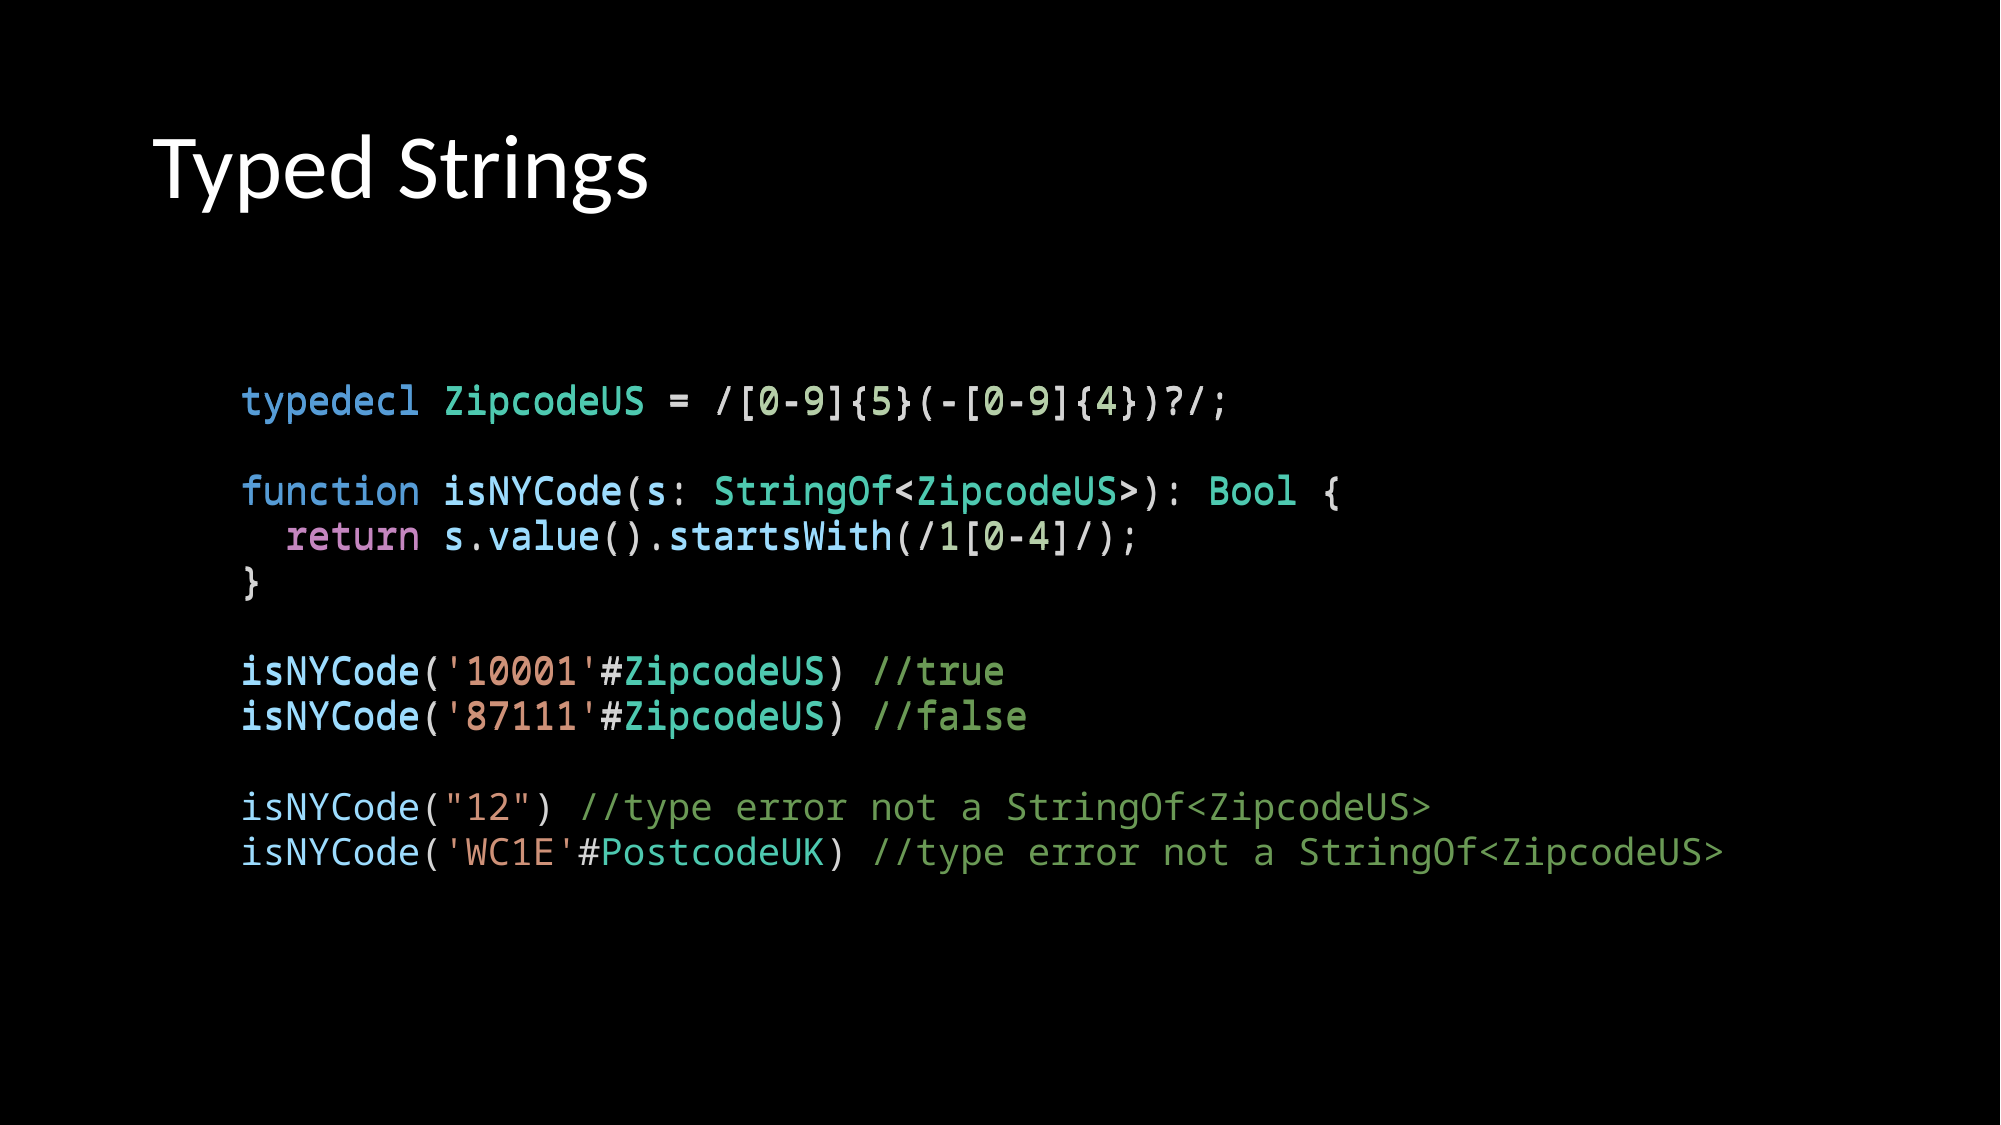

# Typed Strings
typedecl ZipcodeUS = /[0-9]{5}(-[0-9]{4})?/;
function isNYCode(s: StringOf<ZipcodeUS>): Bool {
  return s.value().startsWith(/1[0-4]/);
}
isNYCode('10001'#ZipcodeUS) //true
isNYCode('87111'#ZipcodeUS) //false

isNYCode("12") //type error not a StringOf<ZipcodeUS>
isNYCode('WC1E'#PostcodeUK) //type error not a StringOf<ZipcodeUS>

typedecl ZipcodeUS = /[0-9]{5}(-[0-9]{4})?/;
typedecl ZipcodeUS = /[0-9]{5}(-[0-9]{4})?/;
function isNYCode(s: StringOf<ZipcodeUS>): Bool {
  return s.value().startsWith(/1[0-4]/);
}
isNYCode('10001'#ZipcodeUS) //true
isNYCode('87111'#ZipcodeUS) //false